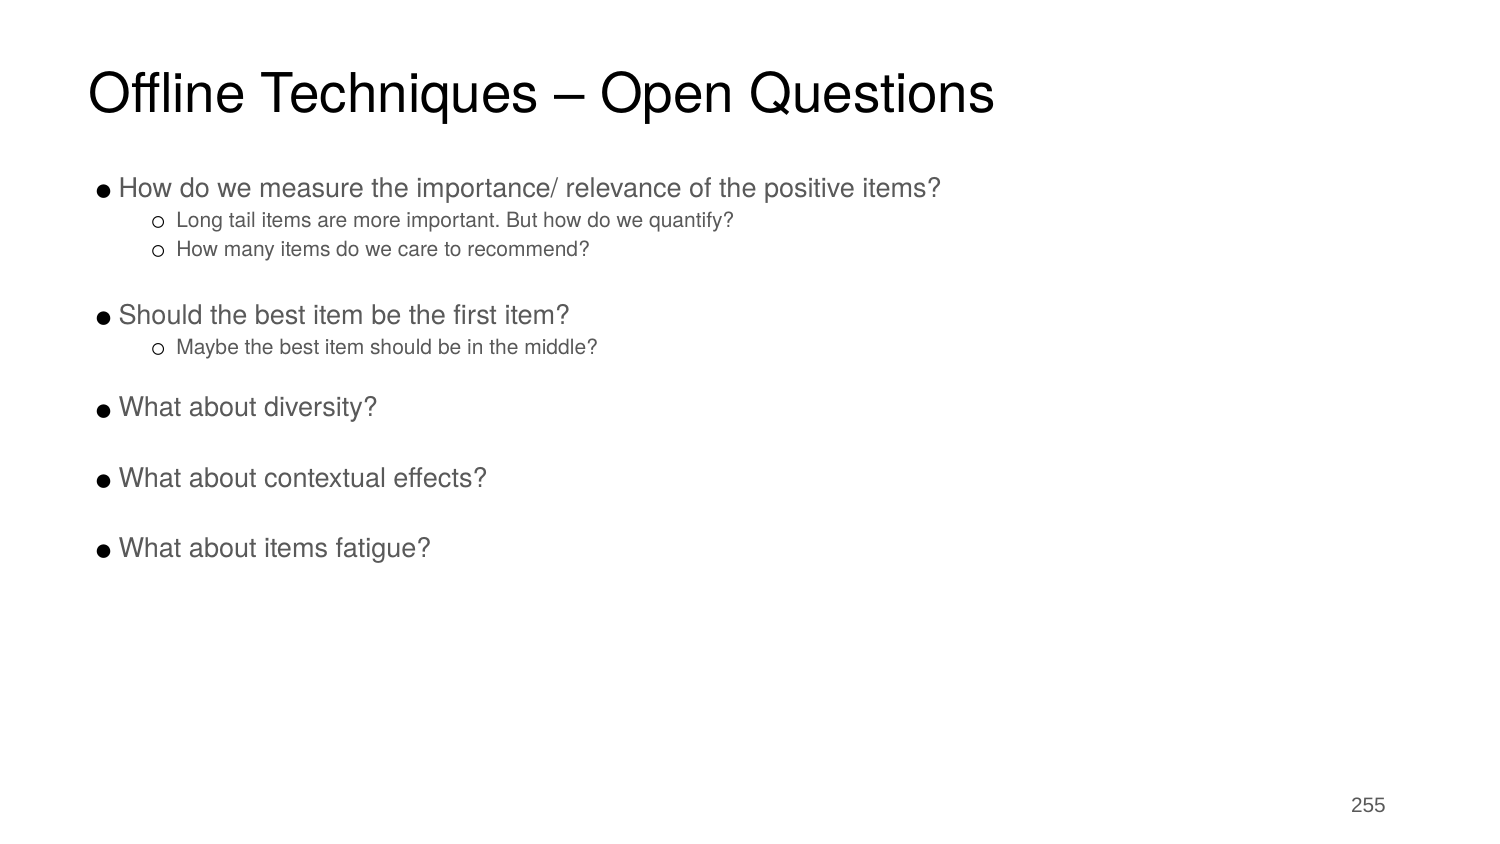

# Offline Techniques – Open Questions
How do we measure the importance/ relevance of the positive items?
Long tail items are more important. But how do we quantify?
How many items do we care to recommend?

Should the best item be the first item?
Maybe the best item should be in the middle?
What about diversity?
What about contextual effects?
What about items fatigue?
255